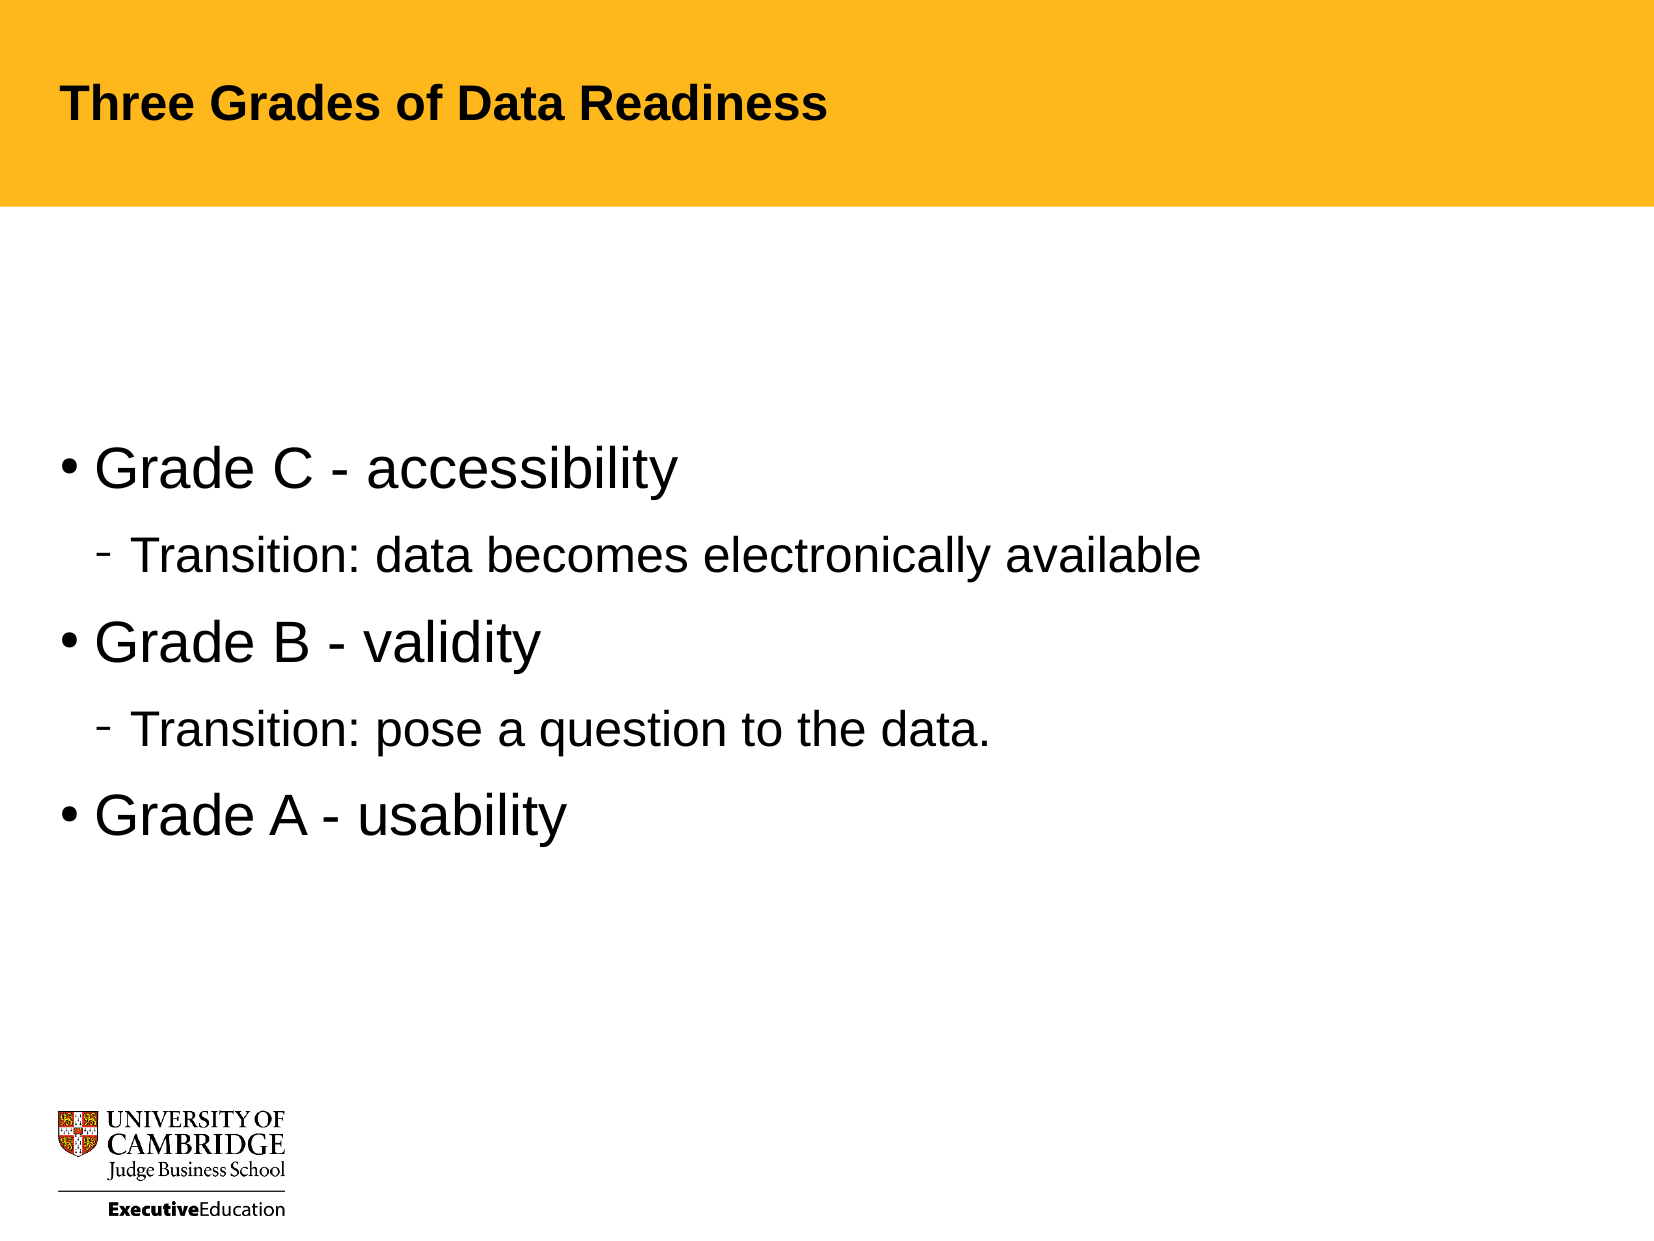

Three Grades of Data Readiness
Grade C - accessibility
Transition: data becomes electronically available
Grade B - validity
Transition: pose a question to the data.
Grade A - usability